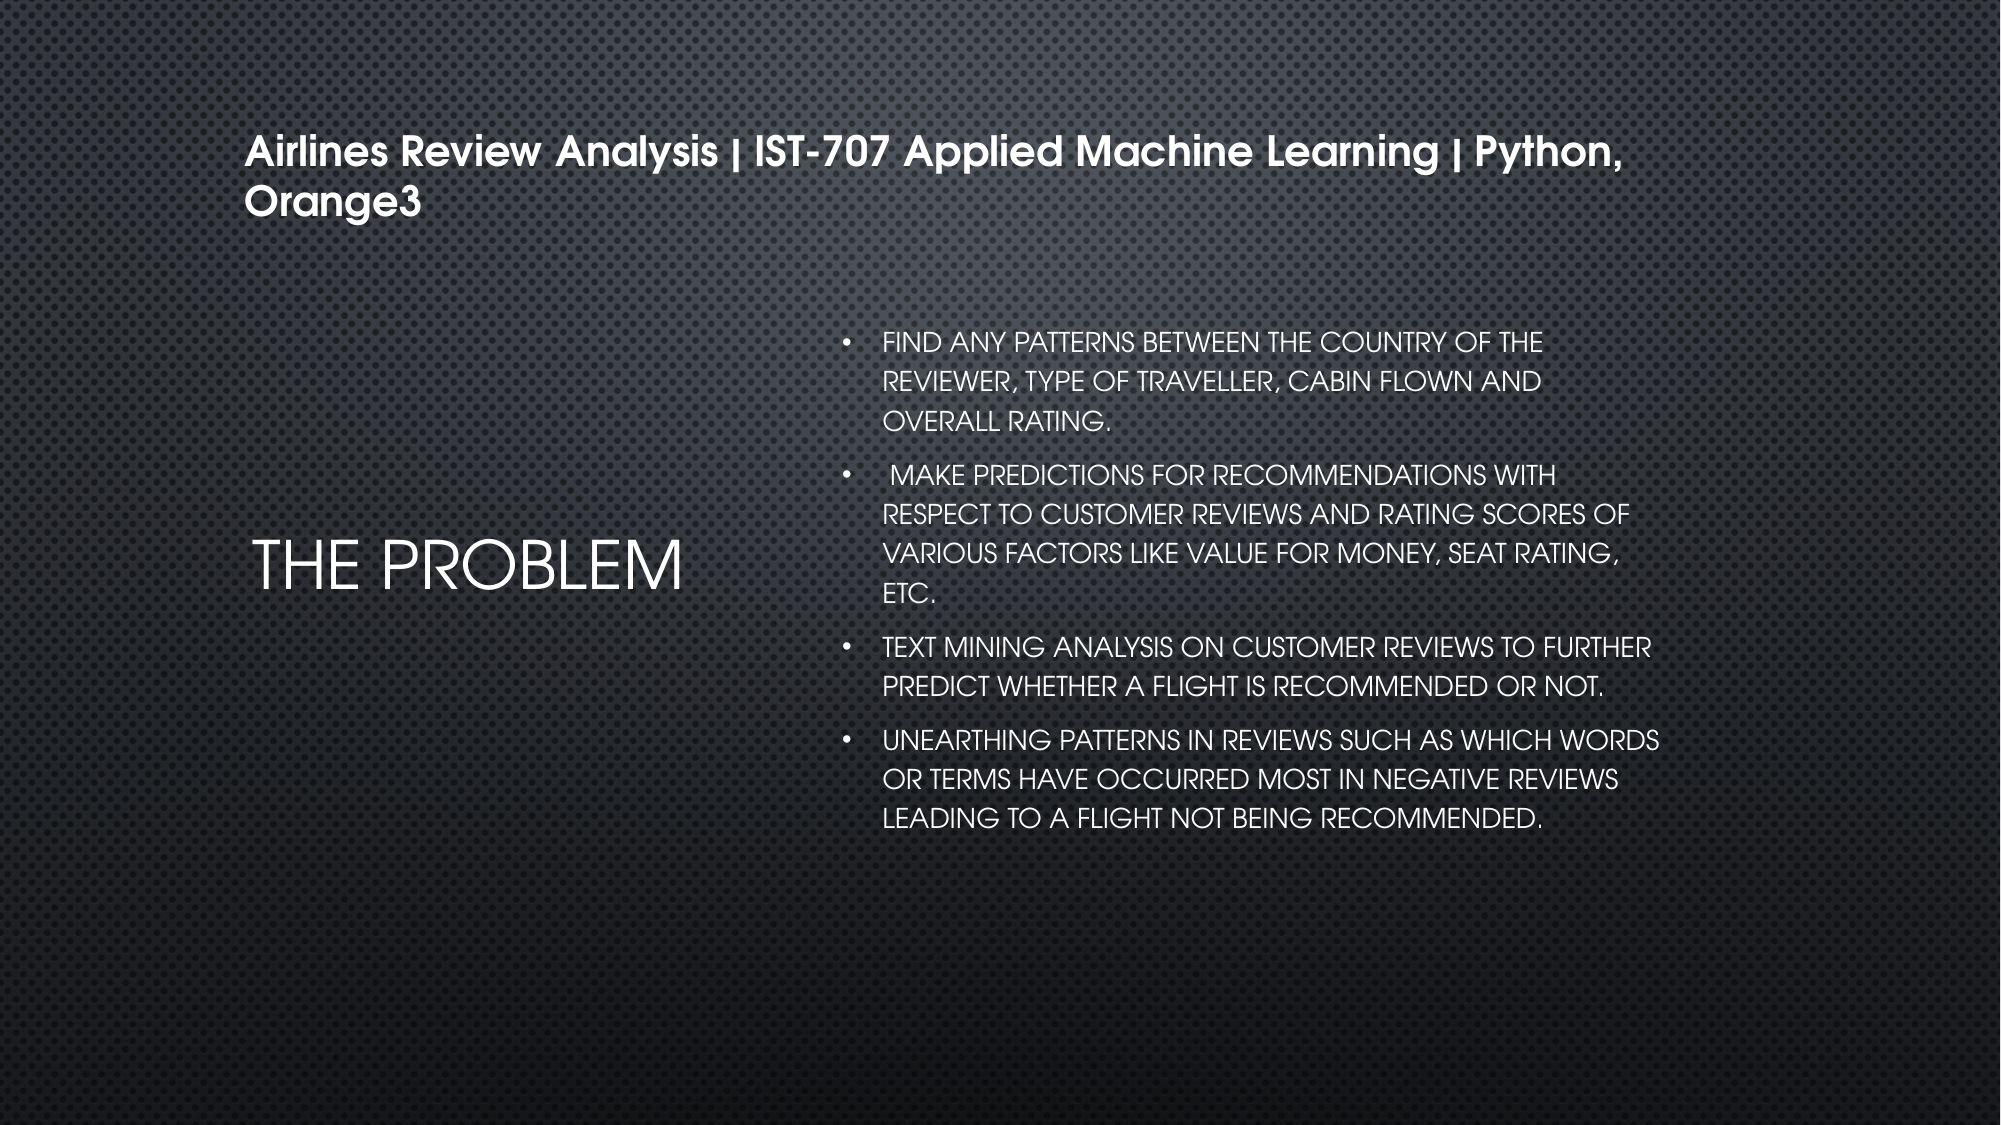

Airlines Review Analysis | IST-707 Applied Machine Learning | Python, Orange3
# The Problem
Find any patterns between the country of the reviewer, type of traveller, cabin flown and overall rating.
 Make predictions for recommendations with respect to customer reviews and rating scores of various factors like value for money, seat rating, etc.
Text mining analysis on customer reviews to further predict whether a flight is recommended or not.
Unearthing patterns in reviews such as which words or terms have occurred most in negative reviews leading to a flight not being recommended.